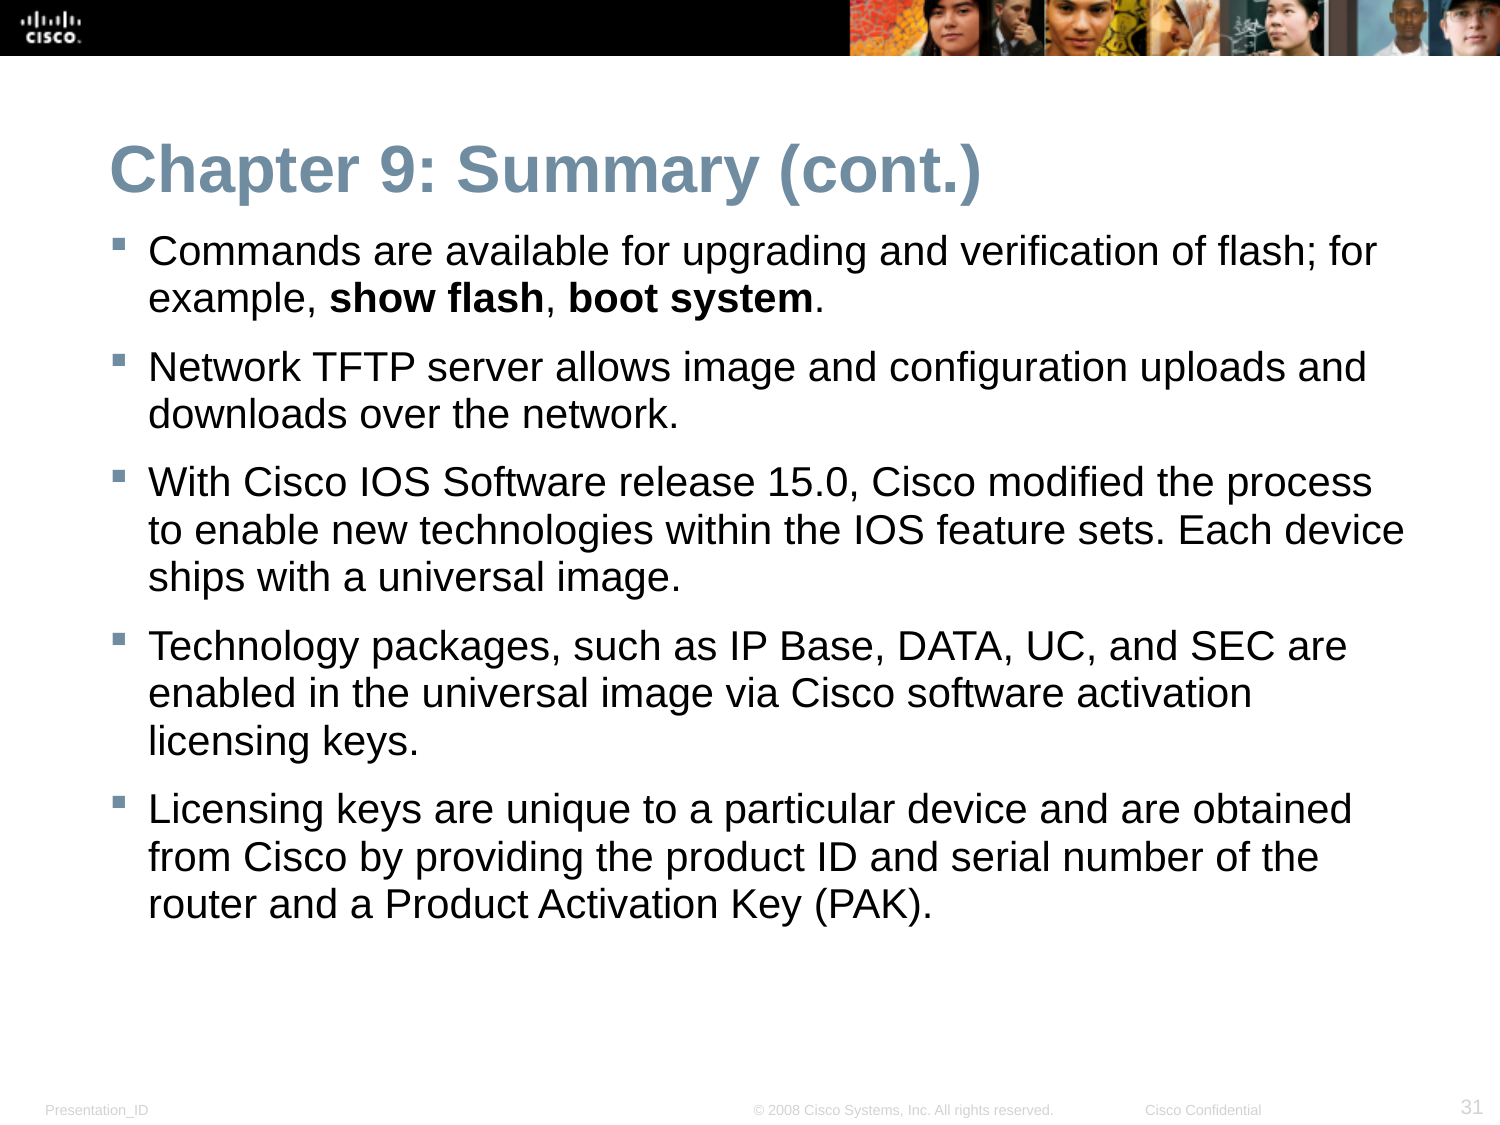

# Chapter 9: Summary (cont.)
Commands are available for upgrading and verification of flash; for example, show flash, boot system.
Network TFTP server allows image and configuration uploads and downloads over the network.
With Cisco IOS Software release 15.0, Cisco modified the process to enable new technologies within the IOS feature sets. Each device ships with a universal image.
Technology packages, such as IP Base, DATA, UC, and SEC are enabled in the universal image via Cisco software activation licensing keys.
Licensing keys are unique to a particular device and are obtained from Cisco by providing the product ID and serial number of the router and a Product Activation Key (PAK).